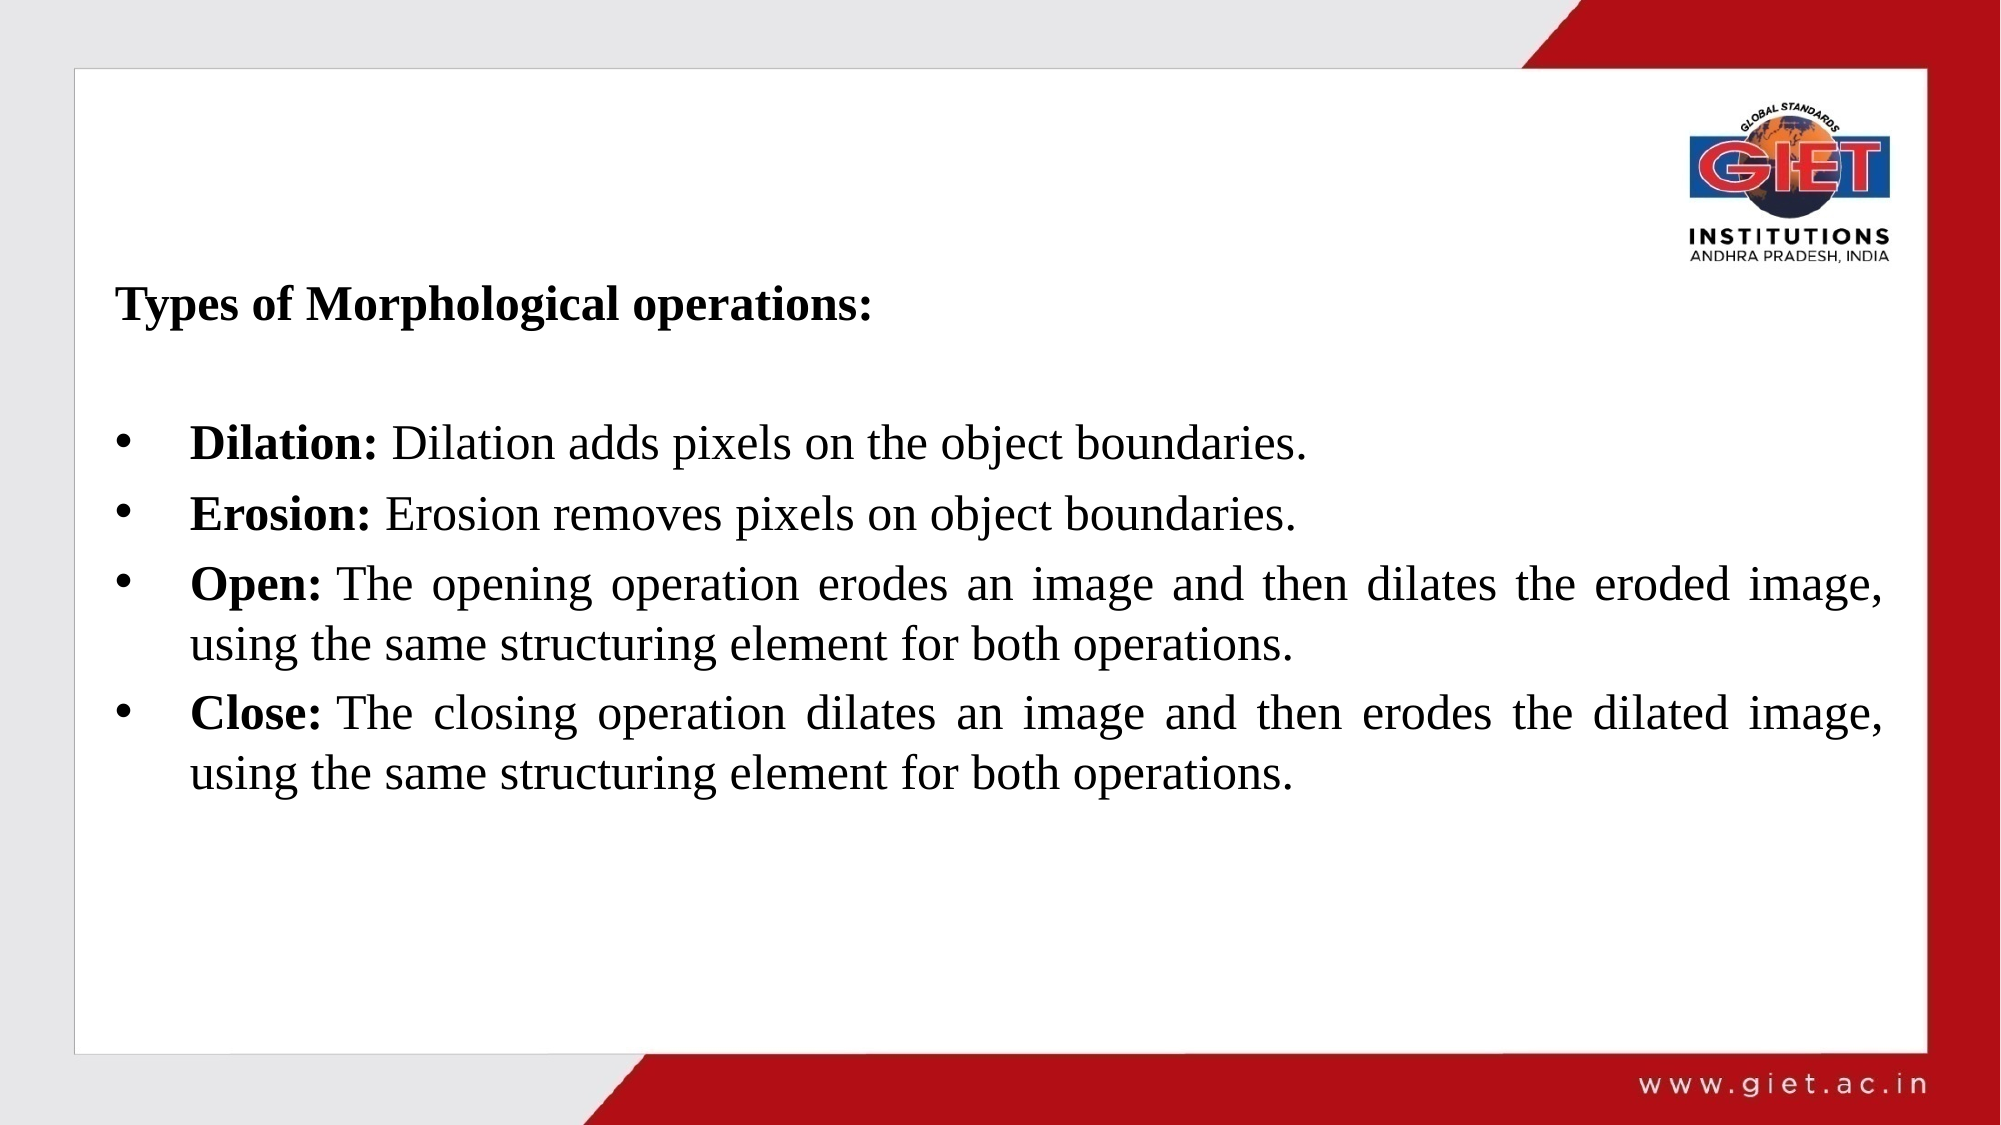

Types of Morphological operations:

Dilation: Dilation adds pixels on the object boundaries.
Erosion: Erosion removes pixels on object boundaries.
Open: The opening operation erodes an image and then dilates the eroded image, using the same structuring element for both operations.
Close: The closing operation dilates an image and then erodes the dilated image, using the same structuring element for both operations.